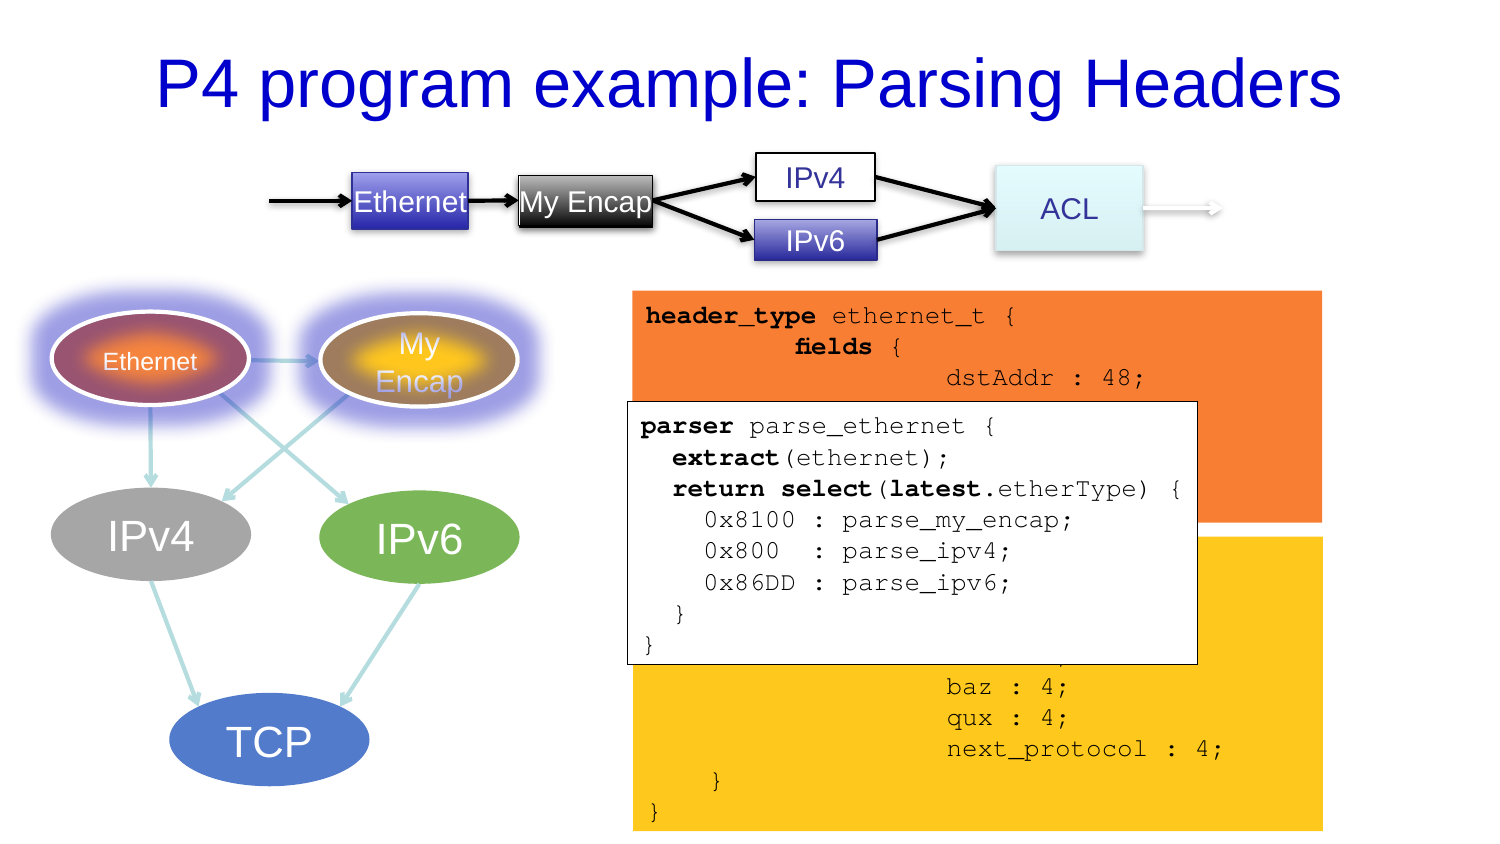

# P4 program example: Parsing Headers
IPv4
ACL
Ethernet
My Encap
MyEncap
IPv6
header_type ethernet_t {
	fields {
		dstAddr : 48;
		srcAddr : 48;
		etherType : 16;
    }
}

Ethernet
My Encap
IPv4
IPv6
TCP
parser parse_ethernet {
  extract(ethernet);
  return select(latest.etherType) {
    0x8100 : parse_my_encap;
    0x800  : parse_ipv4;
    0x86DD : parse_ipv6;
  }
}
header_type my_encap_t {
	fields {
		foo : 12;
		bar : 8;
		baz : 4;
		qux : 4;
		next_protocol : 4;
    }
}
21